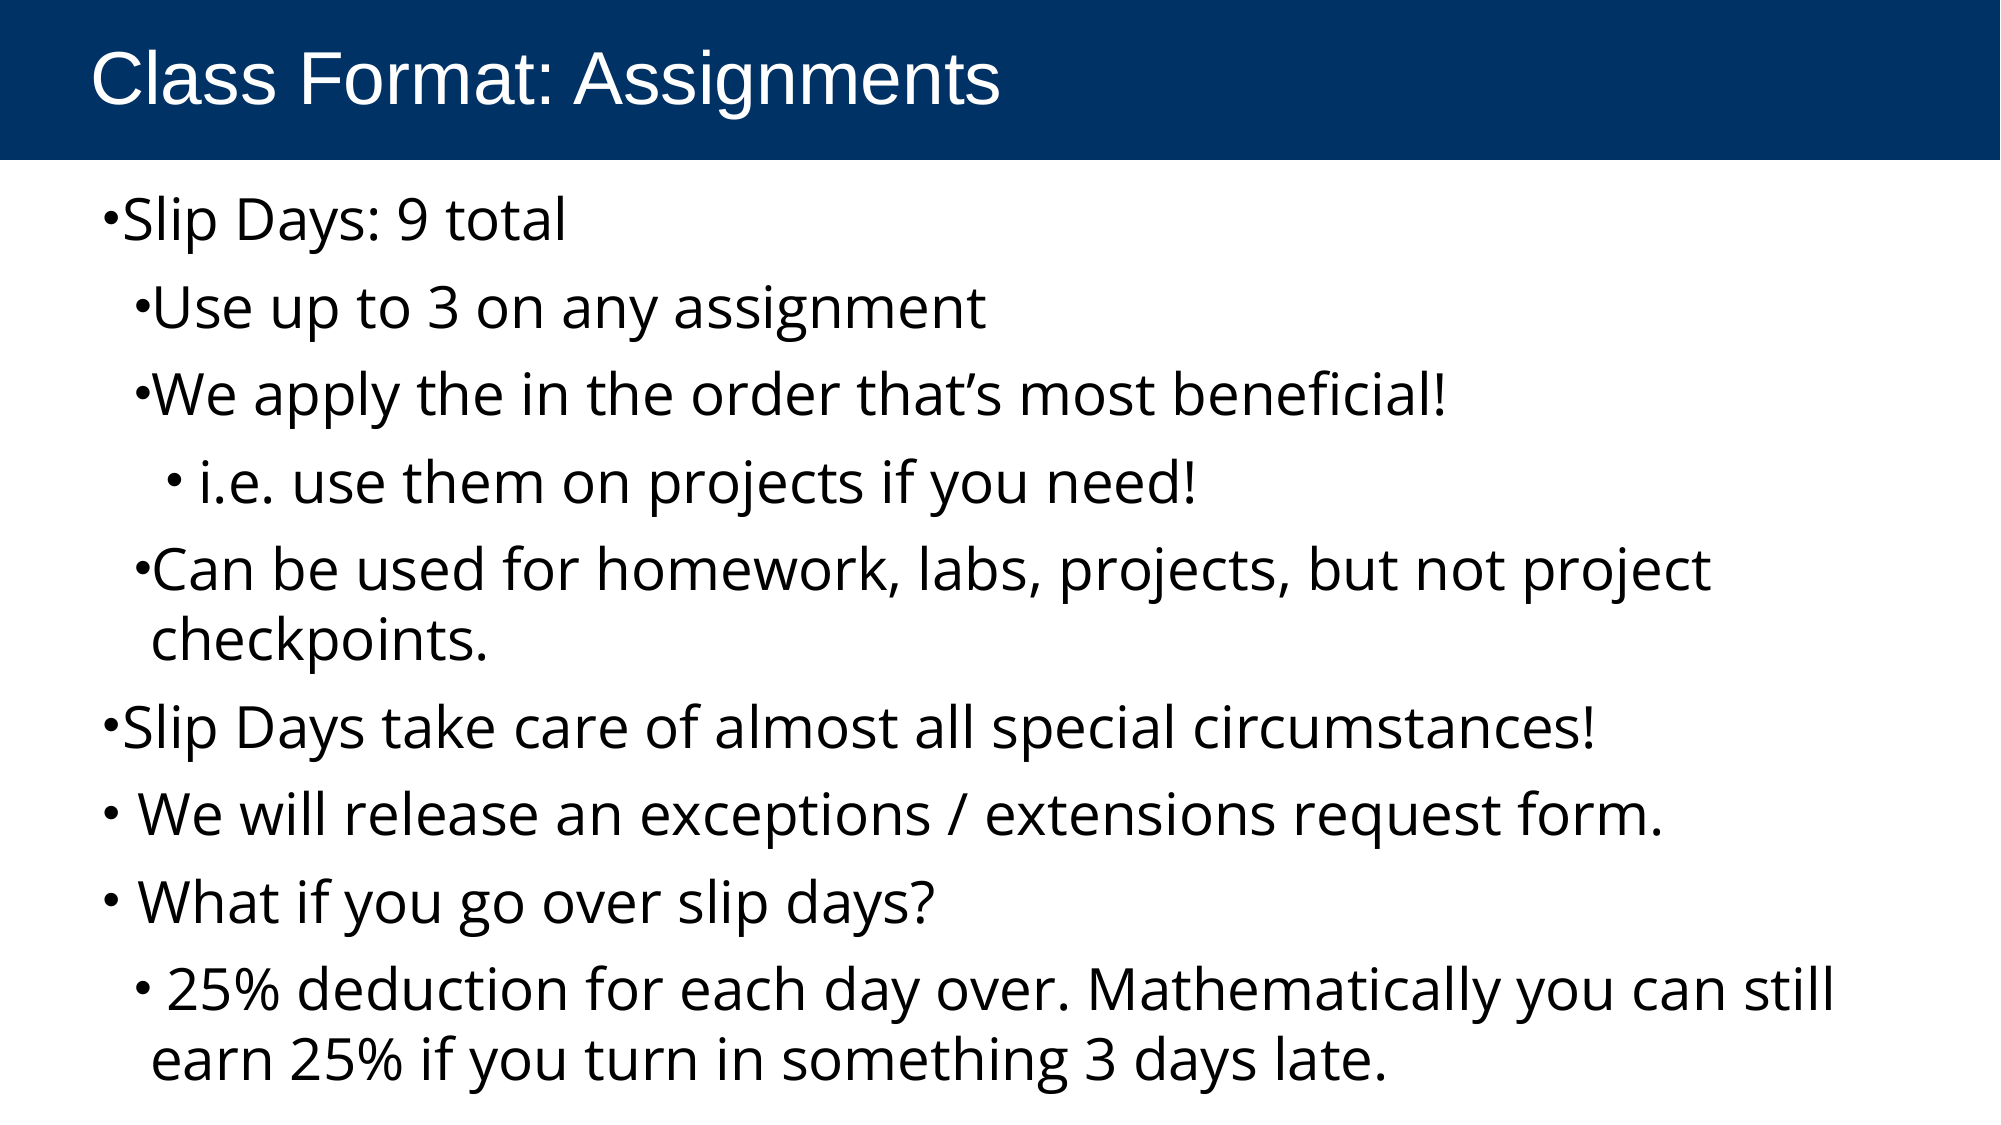

# Class Format: Assignments
Slip Days: 9 total
Use up to 3 on any assignment
We apply the in the order that’s most beneficial!
 i.e. use them on projects if you need!
Can be used for homework, labs, projects, but not project checkpoints.
Slip Days take care of almost all special circumstances!
 We will release an exceptions / extensions request form.
 What if you go over slip days?
 25% deduction for each day over. Mathematically you can still earn 25% if you turn in something 3 days late.